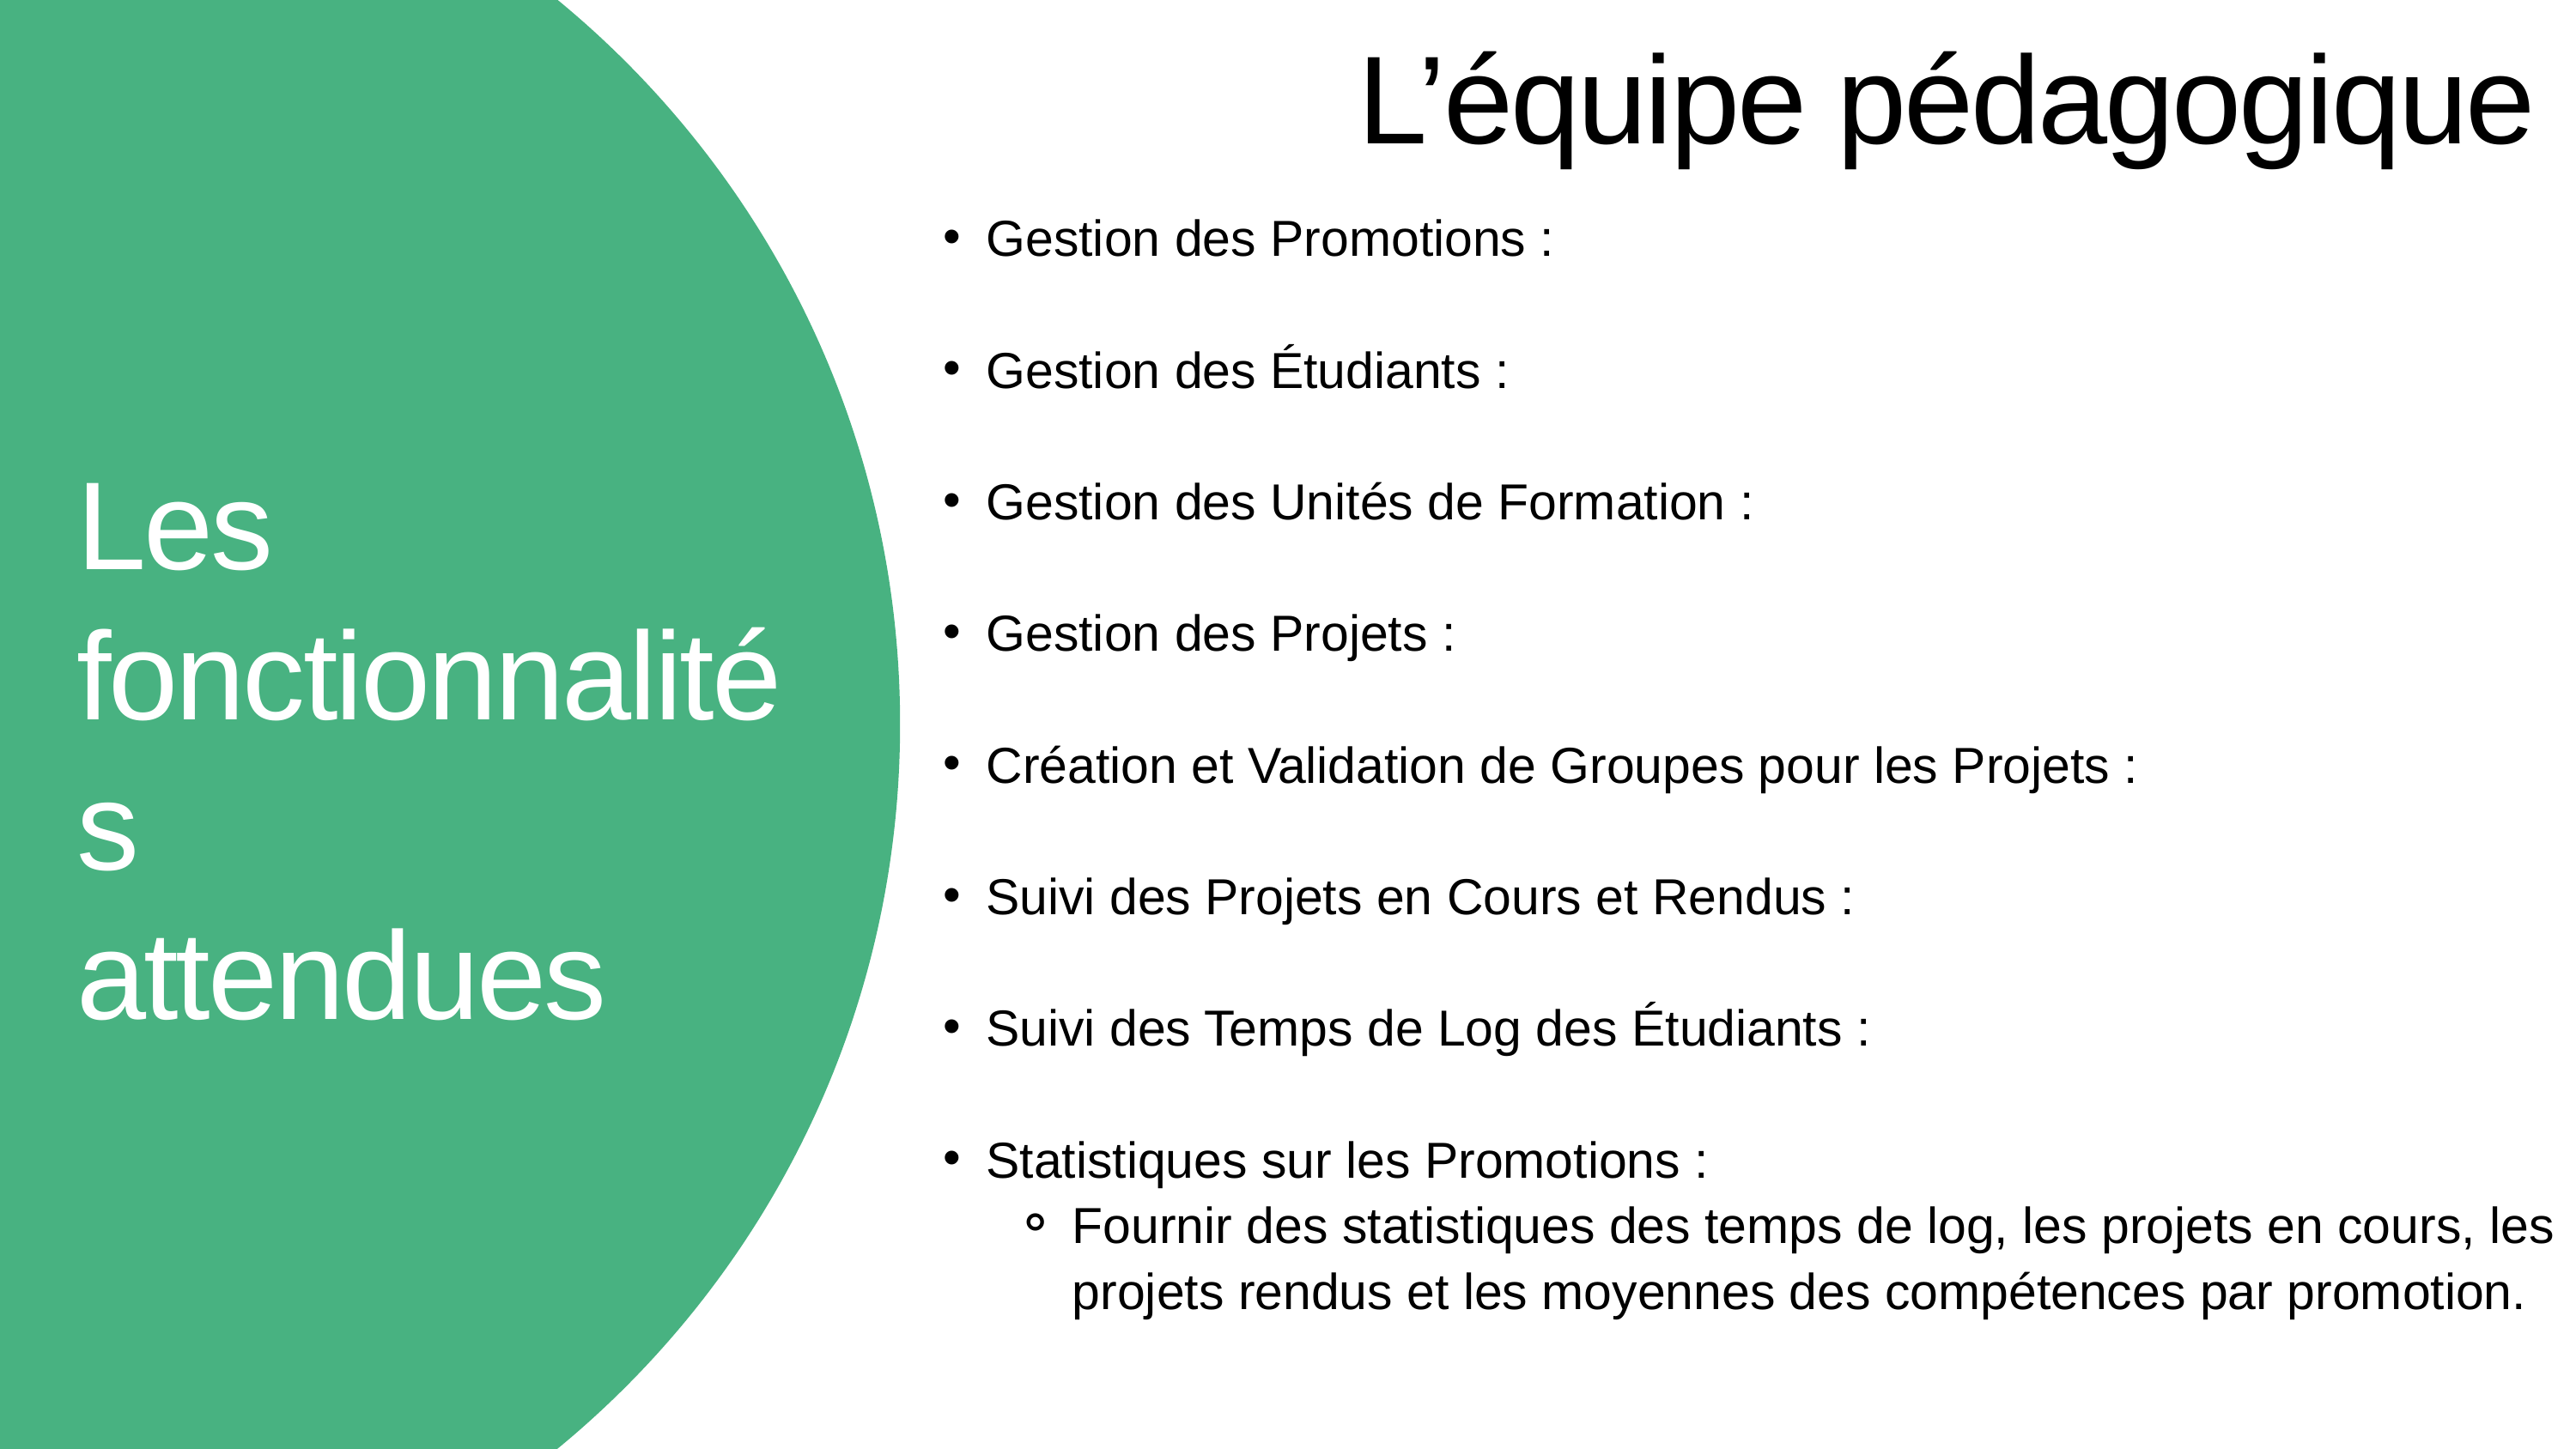

L’équipe pédagogique
Gestion des Promotions :

Gestion des Étudiants :

Gestion des Unités de Formation :

Gestion des Projets :

Création et Validation de Groupes pour les Projets :

Suivi des Projets en Cours et Rendus :

Suivi des Temps de Log des Étudiants :

Statistiques sur les Promotions :
Fournir des statistiques des temps de log, les projets en cours, les projets rendus et les moyennes des compétences par promotion.

Les fonctionnalités
attendues